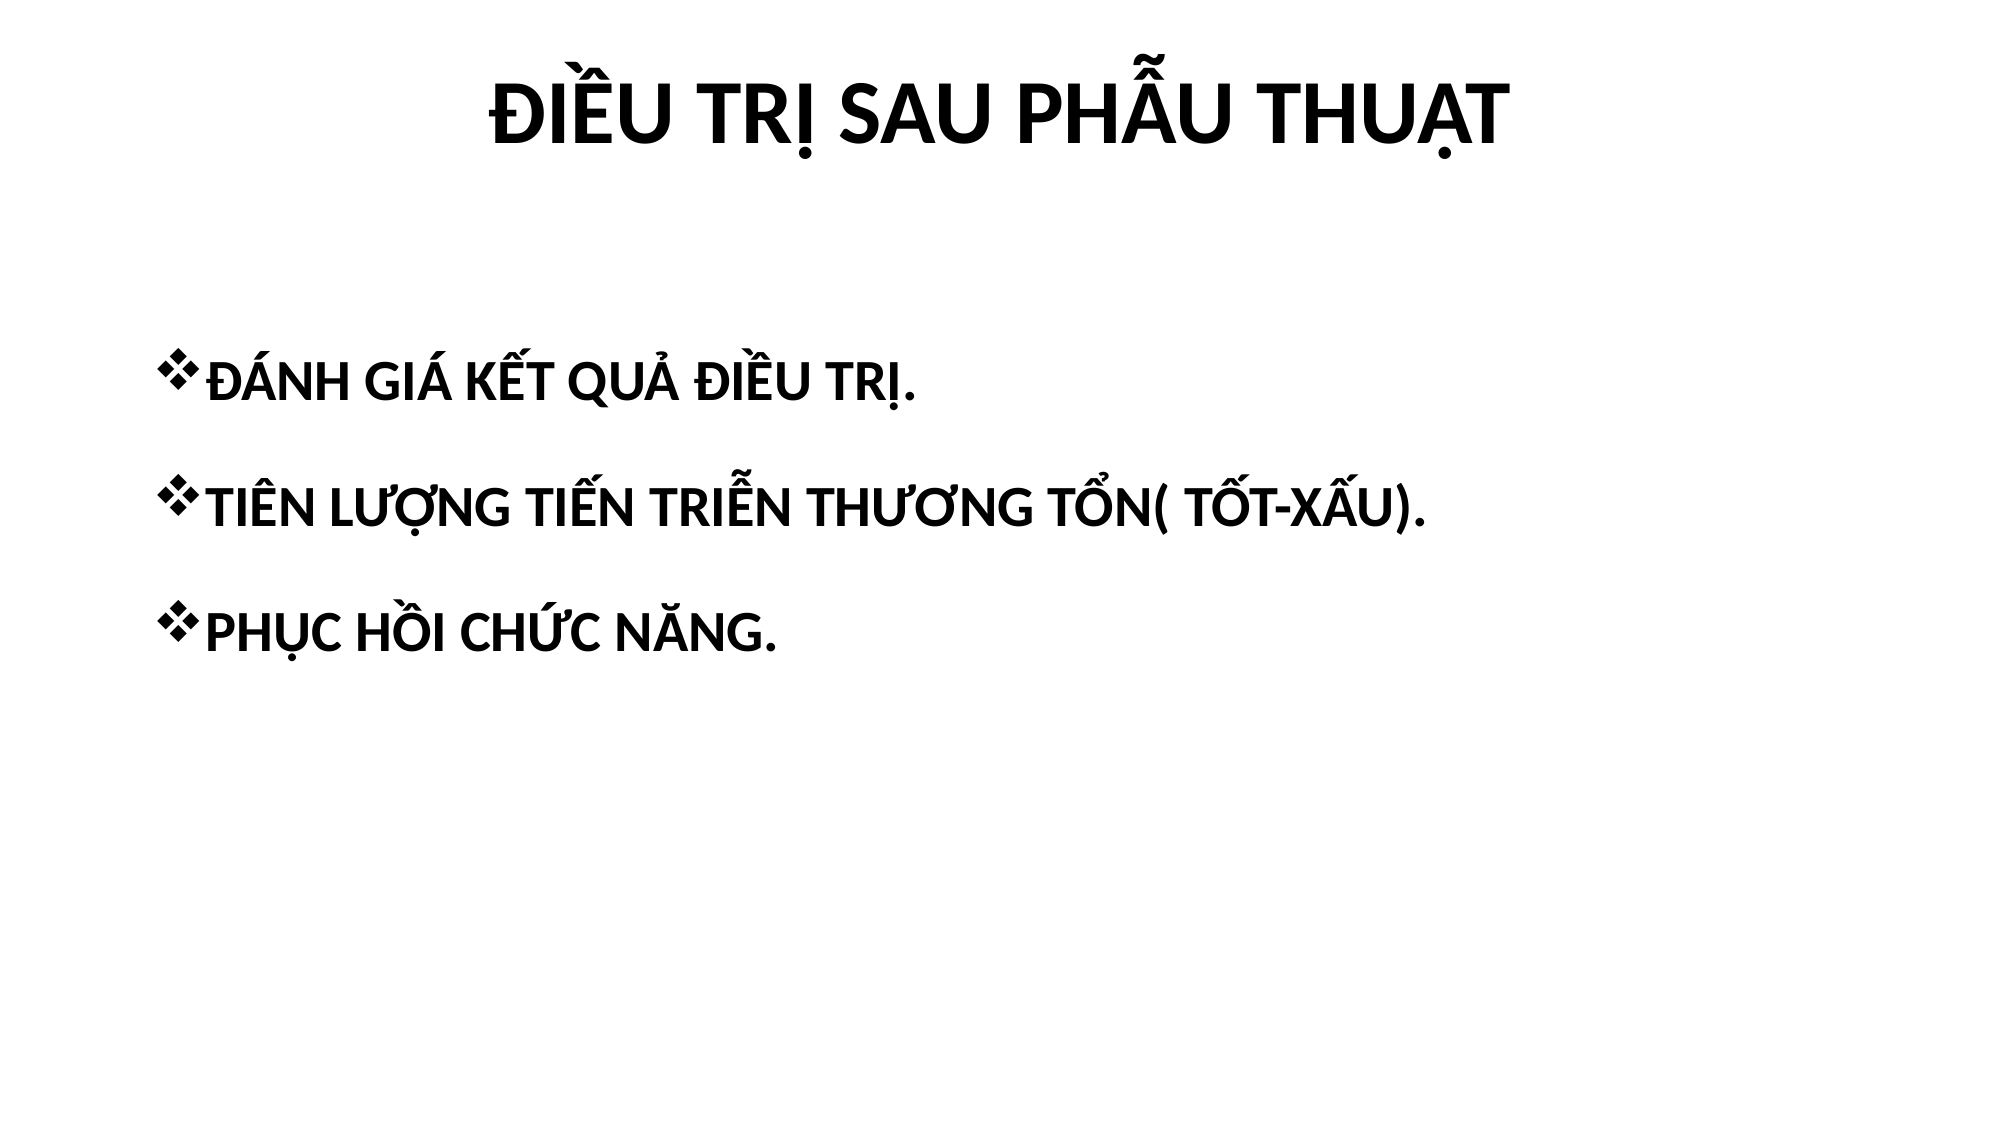

# ĐIỀU TRỊ SAU PHẪU THUẬT
ĐÁNH GIÁ KẾT QUẢ ĐIỀU TRỊ.
TIÊN LƯỢNG TIẾN TRIỄN THƯƠNG TỔN( TỐT-XẤU).
PHỤC HỒI CHỨC NĂNG.